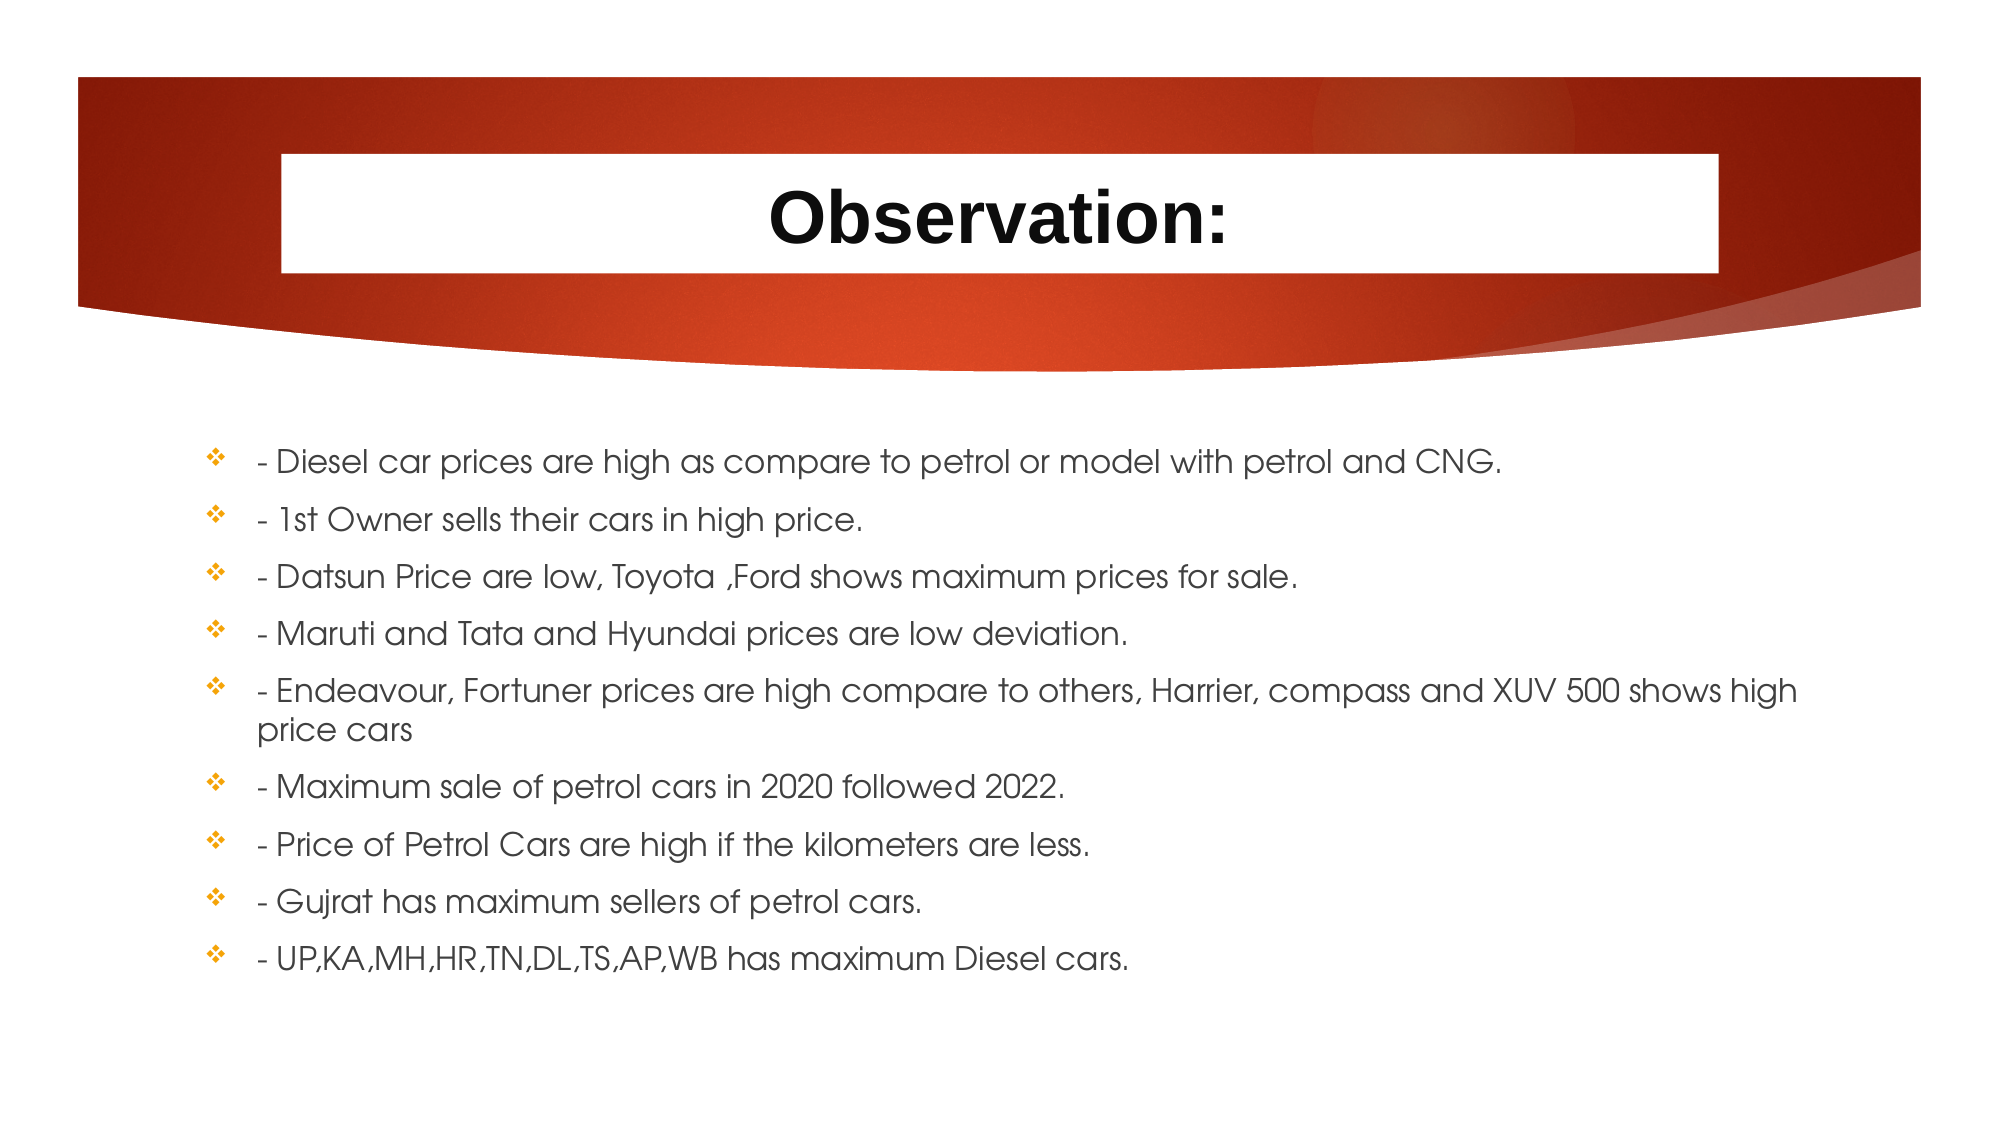

# Observation:
- Diesel car prices are high as compare to petrol or model with petrol and CNG.
- 1st Owner sells their cars in high price.
- Datsun Price are low, Toyota ,Ford shows maximum prices for sale.
- Maruti and Tata and Hyundai prices are low deviation.
- Endeavour, Fortuner prices are high compare to others, Harrier, compass and XUV 500 shows high price cars
- Maximum sale of petrol cars in 2020 followed 2022.
- Price of Petrol Cars are high if the kilometers are less.
- Gujrat has maximum sellers of petrol cars.
- UP,KA,MH,HR,TN,DL,TS,AP,WB has maximum Diesel cars.